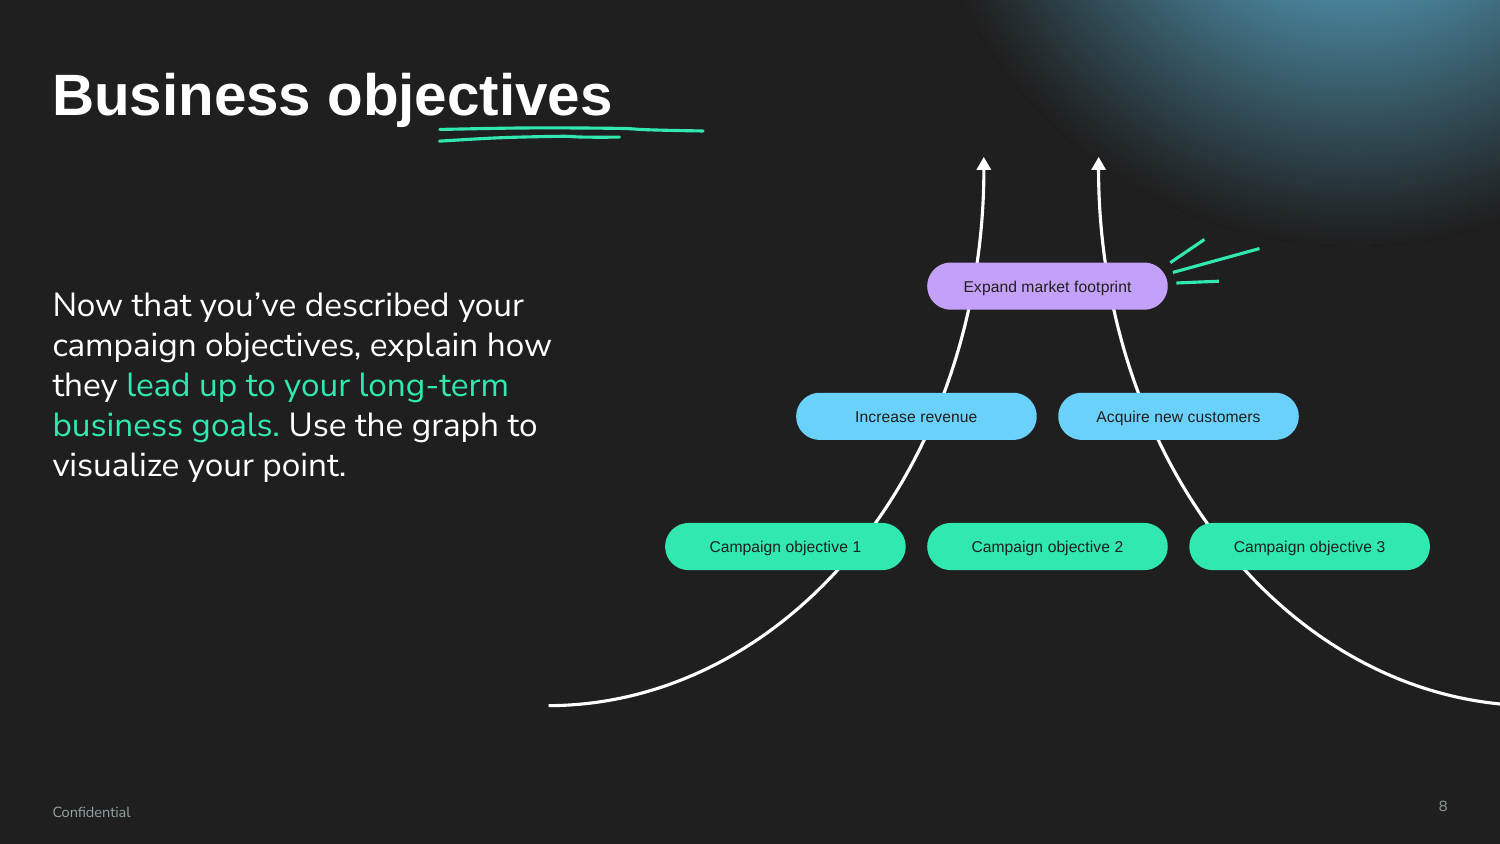

Expand market footprint
Increase revenue
Acquire new customers
Campaign objective 1
Campaign objective 2
Campaign objective 3
# Business objectives

Now that you’ve described your campaign objectives, explain how they lead up to your long-term business goals. Use the graph to visualize your point.
Confidential